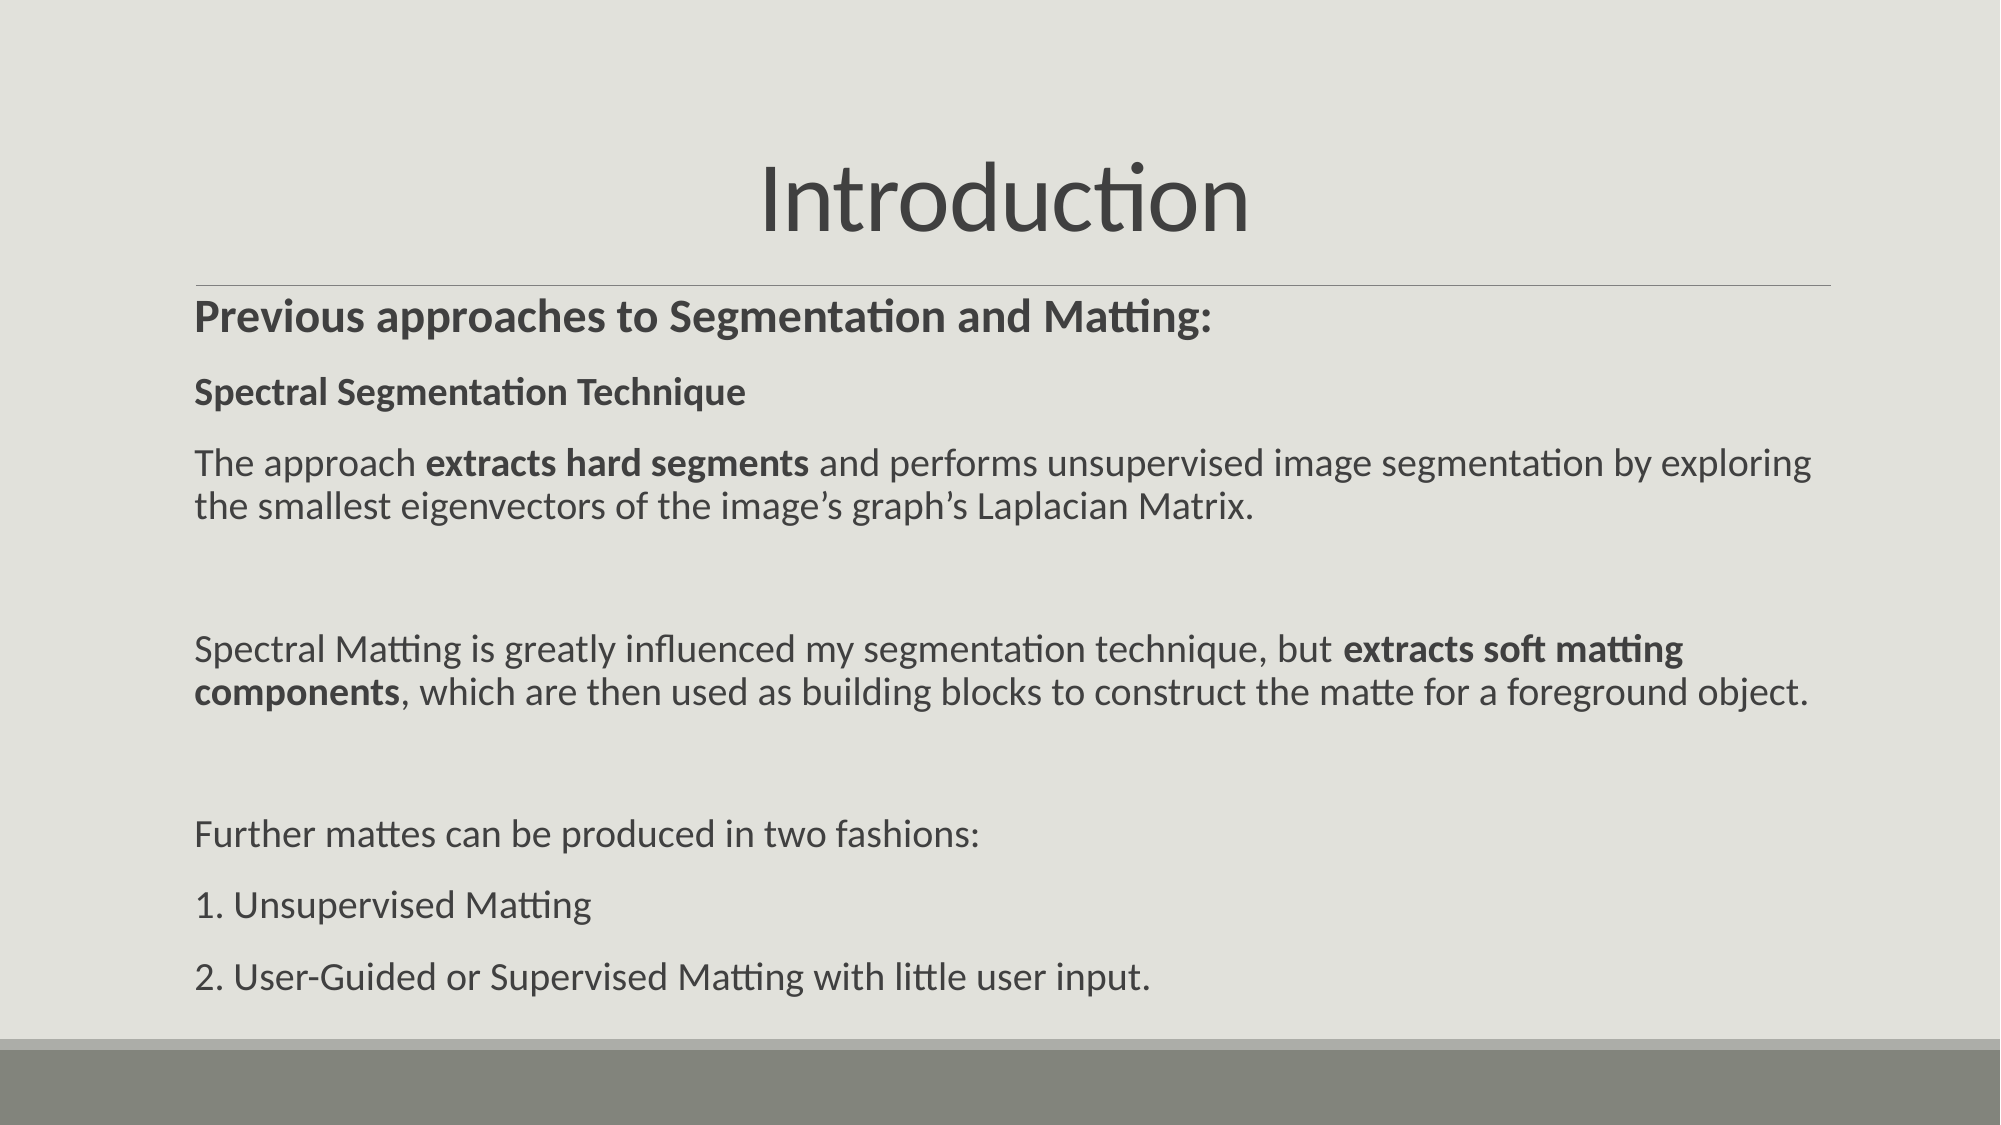

# Introduction
Previous approaches to Segmentation and Matting:
Spectral Segmentation Technique
The approach extracts hard segments and performs unsupervised image segmentation by exploring the smallest eigenvectors of the image’s graph’s Laplacian Matrix.

Spectral Matting is greatly influenced my segmentation technique, but extracts soft matting components, which are then used as building blocks to construct the matte for a foreground object.

Further mattes can be produced in two fashions:
1. Unsupervised Matting
2. User-Guided or Supervised Matting with little user input.